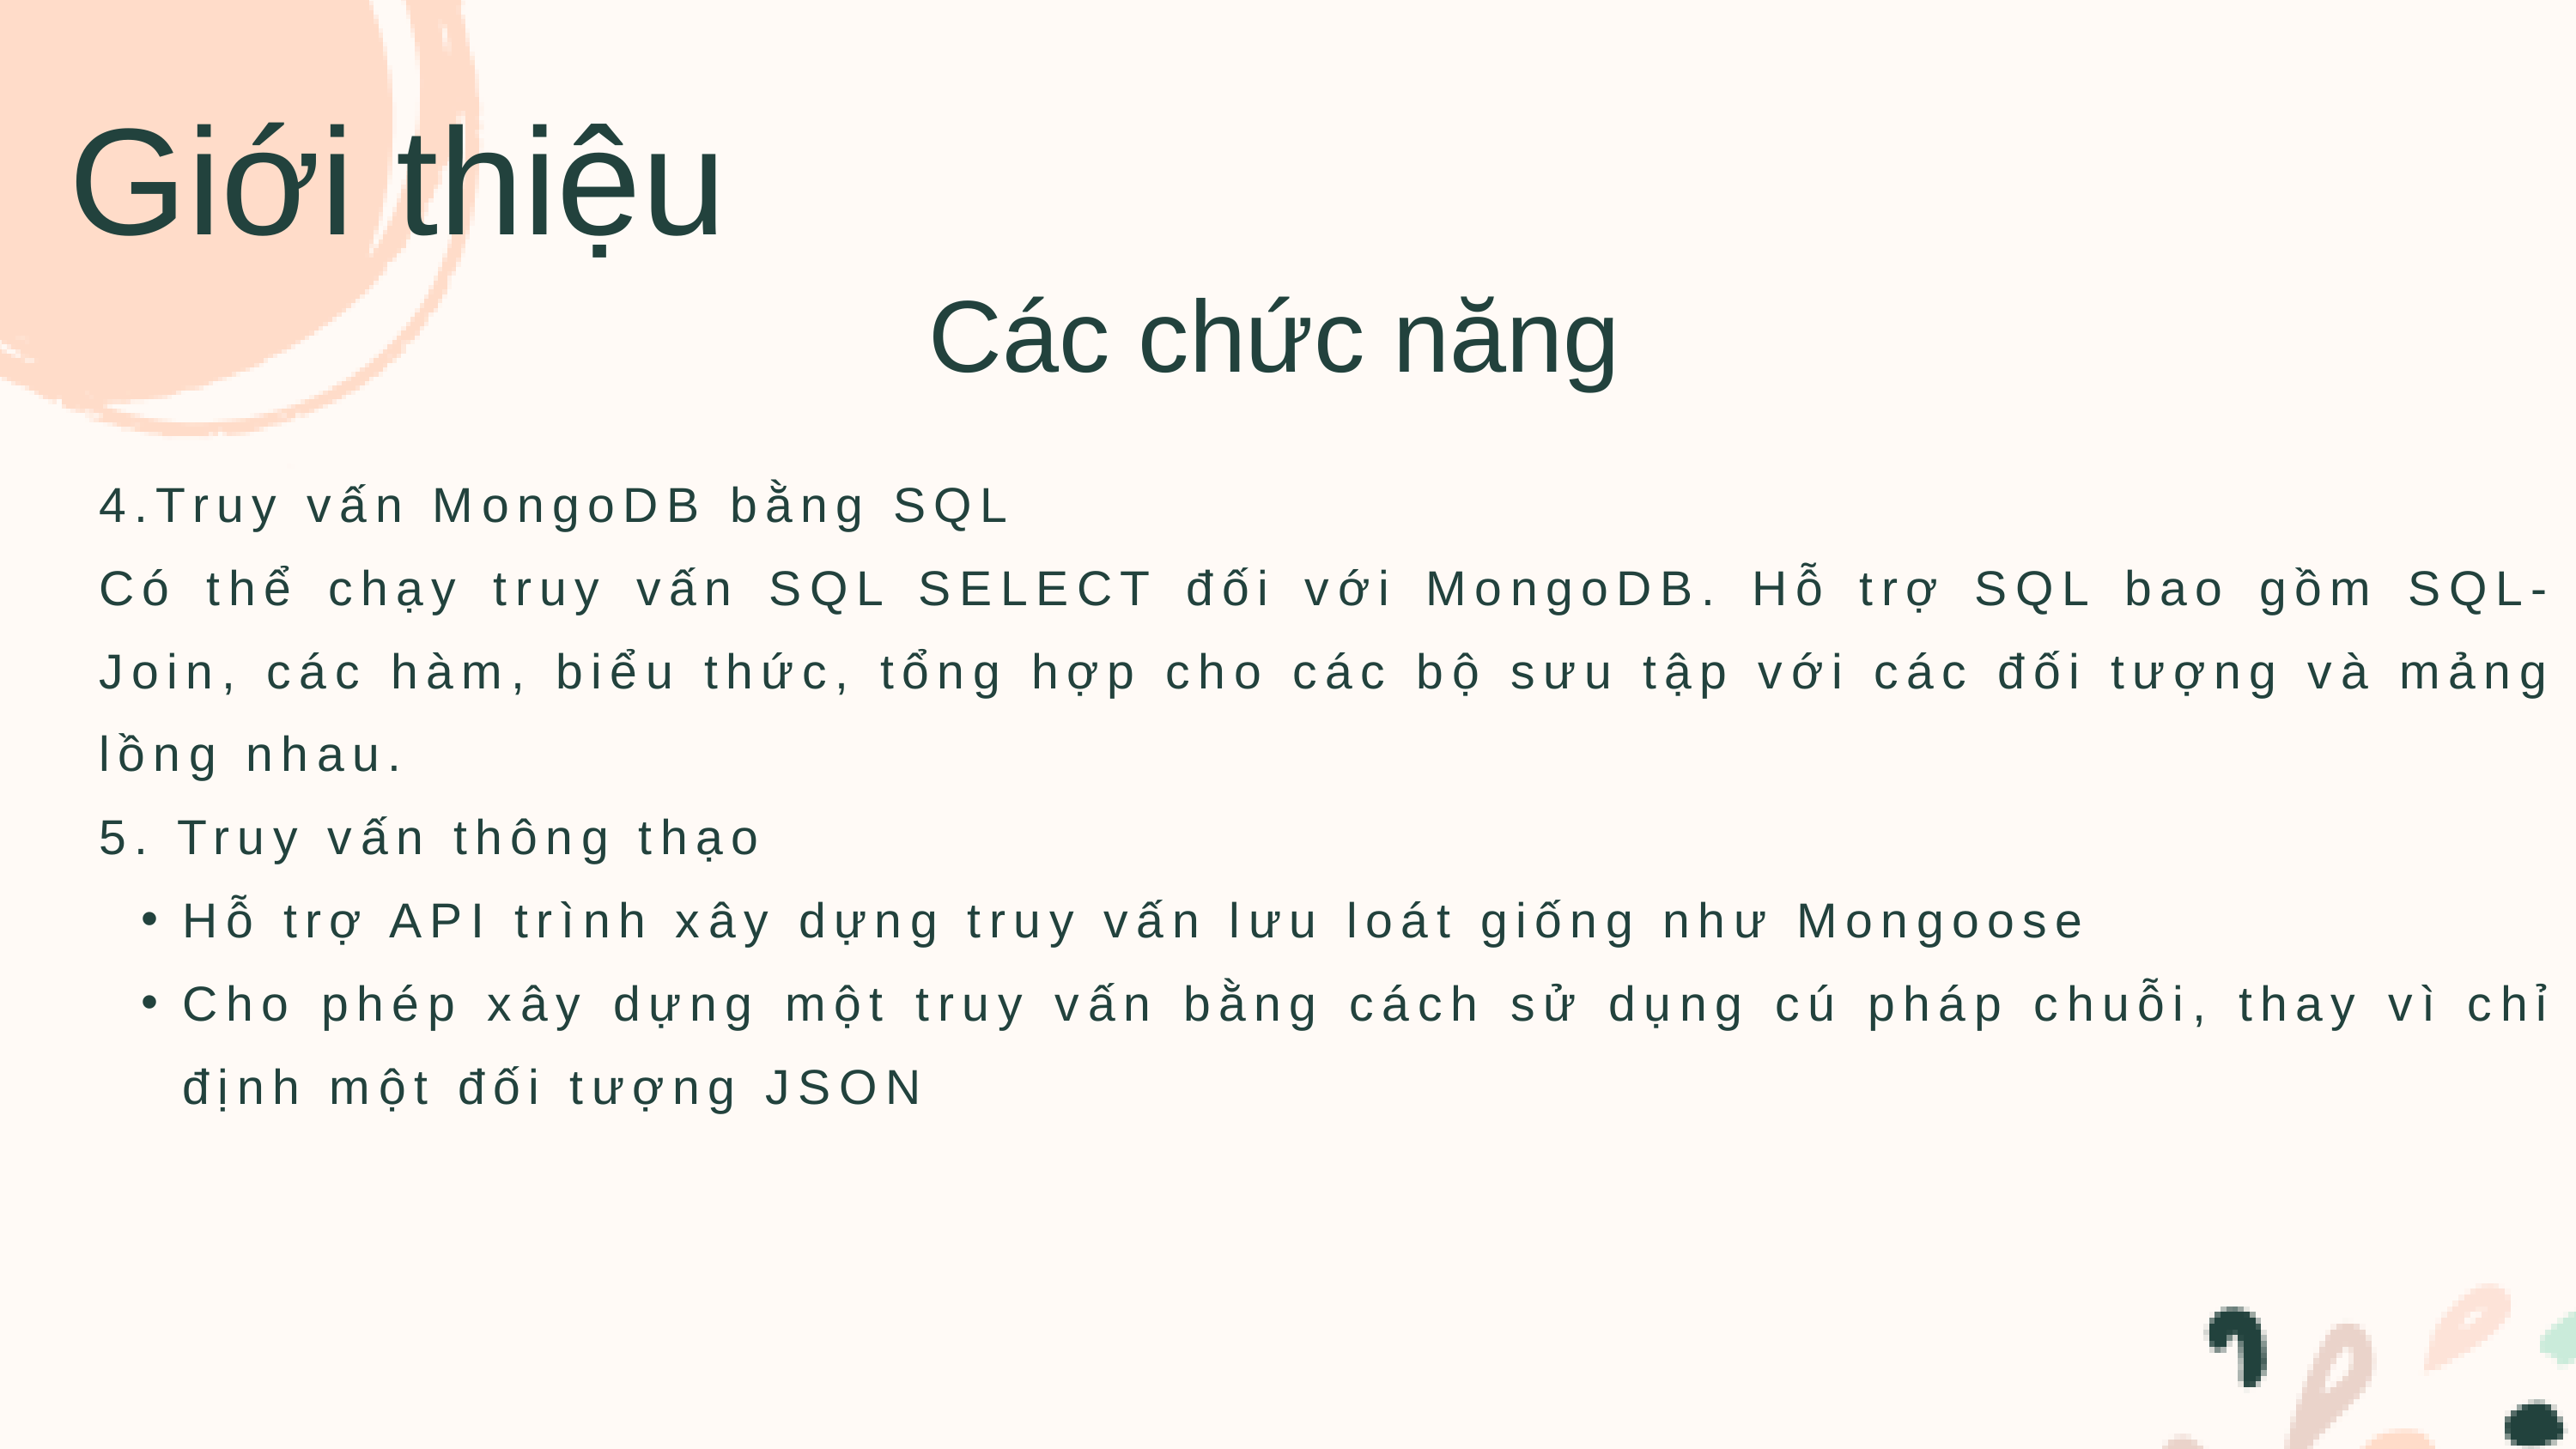

Giới thiệu
Các chức năng
4.Truy vấn MongoDB bằng SQL
Có thể chạy truy vấn SQL SELECT đối với MongoDB. Hỗ trợ SQL bao gồm SQL-Join, các hàm, biểu thức, tổng hợp cho các bộ sưu tập với các đối tượng và mảng lồng nhau.
5. Truy vấn thông thạo
Hỗ trợ API trình xây dựng truy vấn lưu loát giống như Mongoose
Cho phép xây dựng một truy vấn bằng cách sử dụng cú pháp chuỗi, thay vì chỉ định một đối tượng JSON